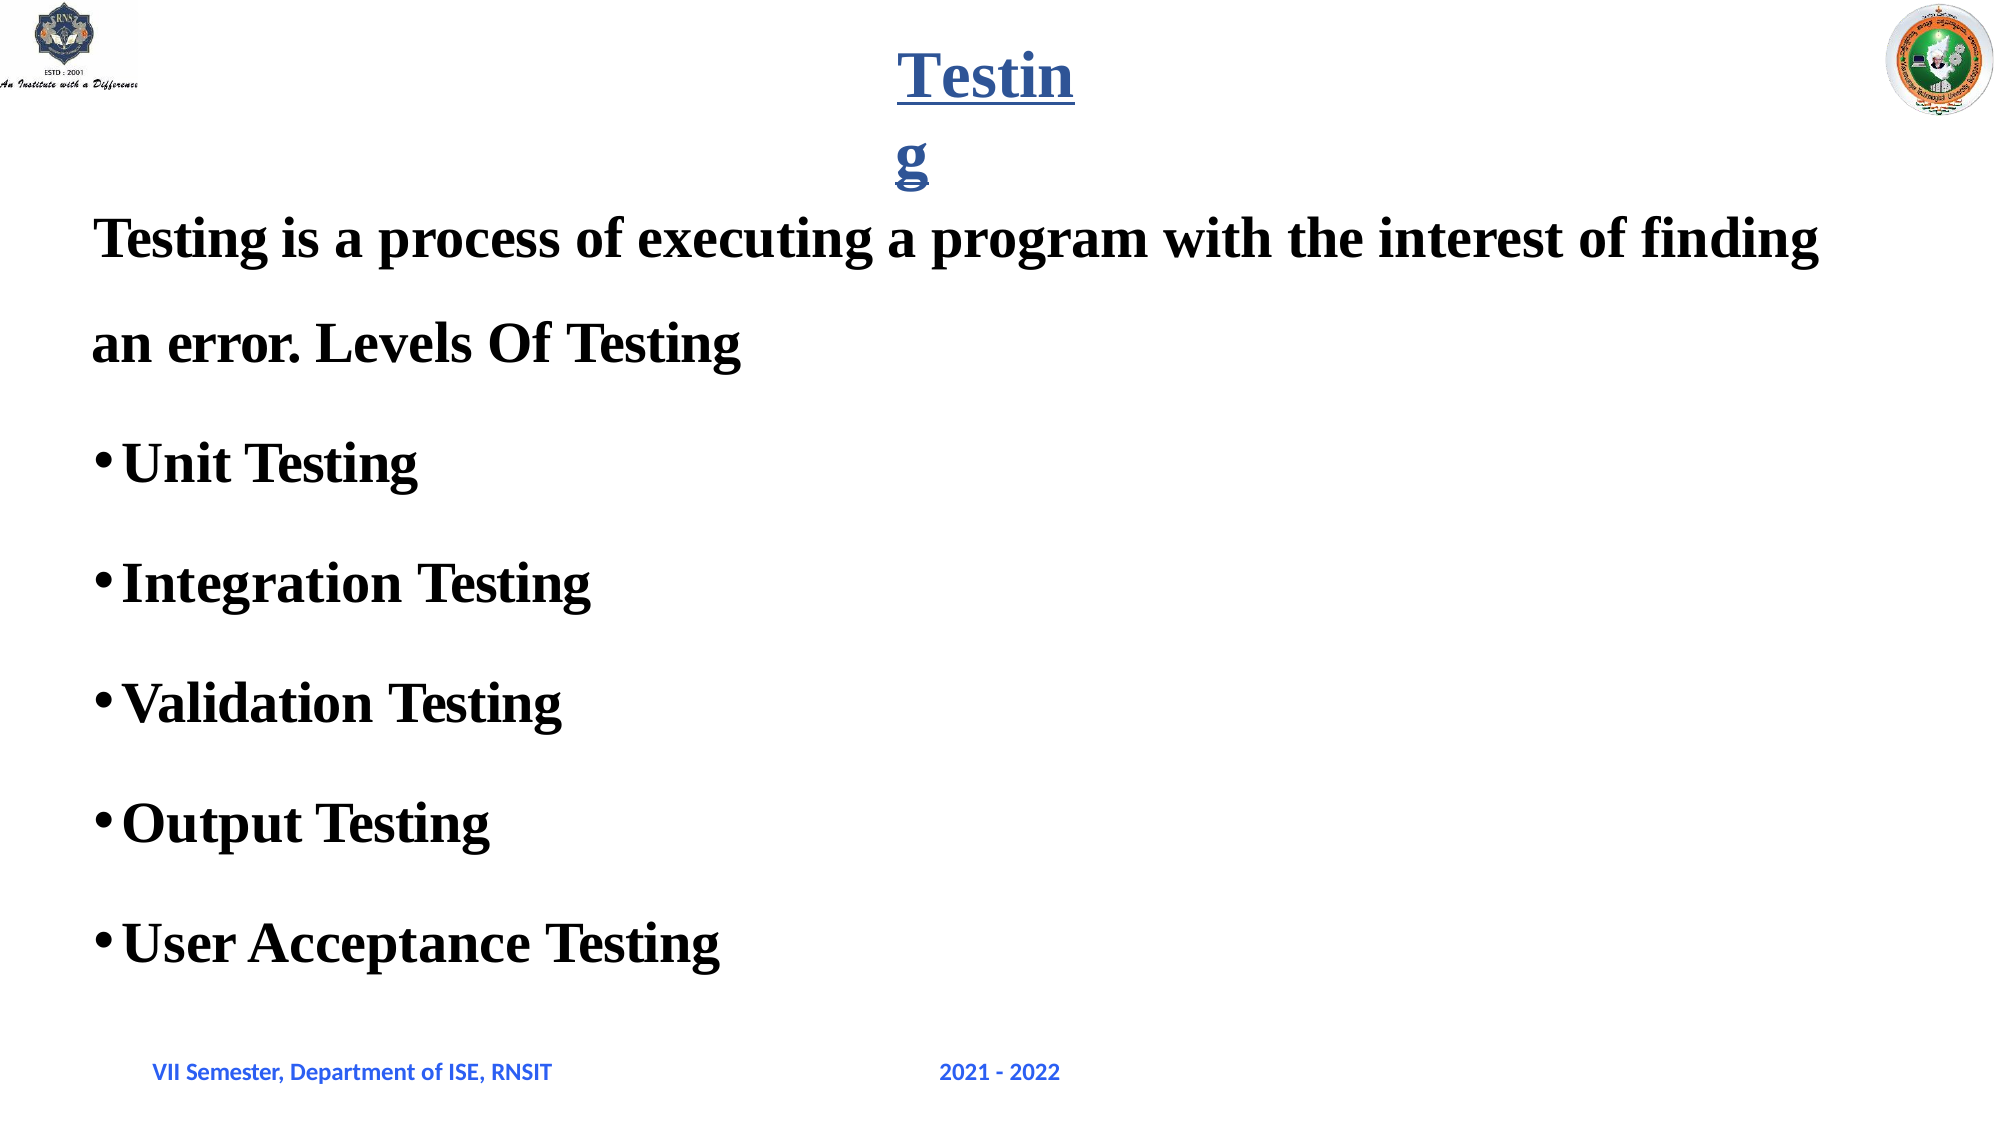

17
# Testing
Testing is a process of executing a program with the interest of finding  an error. Levels Of Testing
Unit Testing
Integration Testing
Validation Testing
Output Testing
User Acceptance Testing
VII Semester, Department of ISE, RNSIT
2021 - 2022